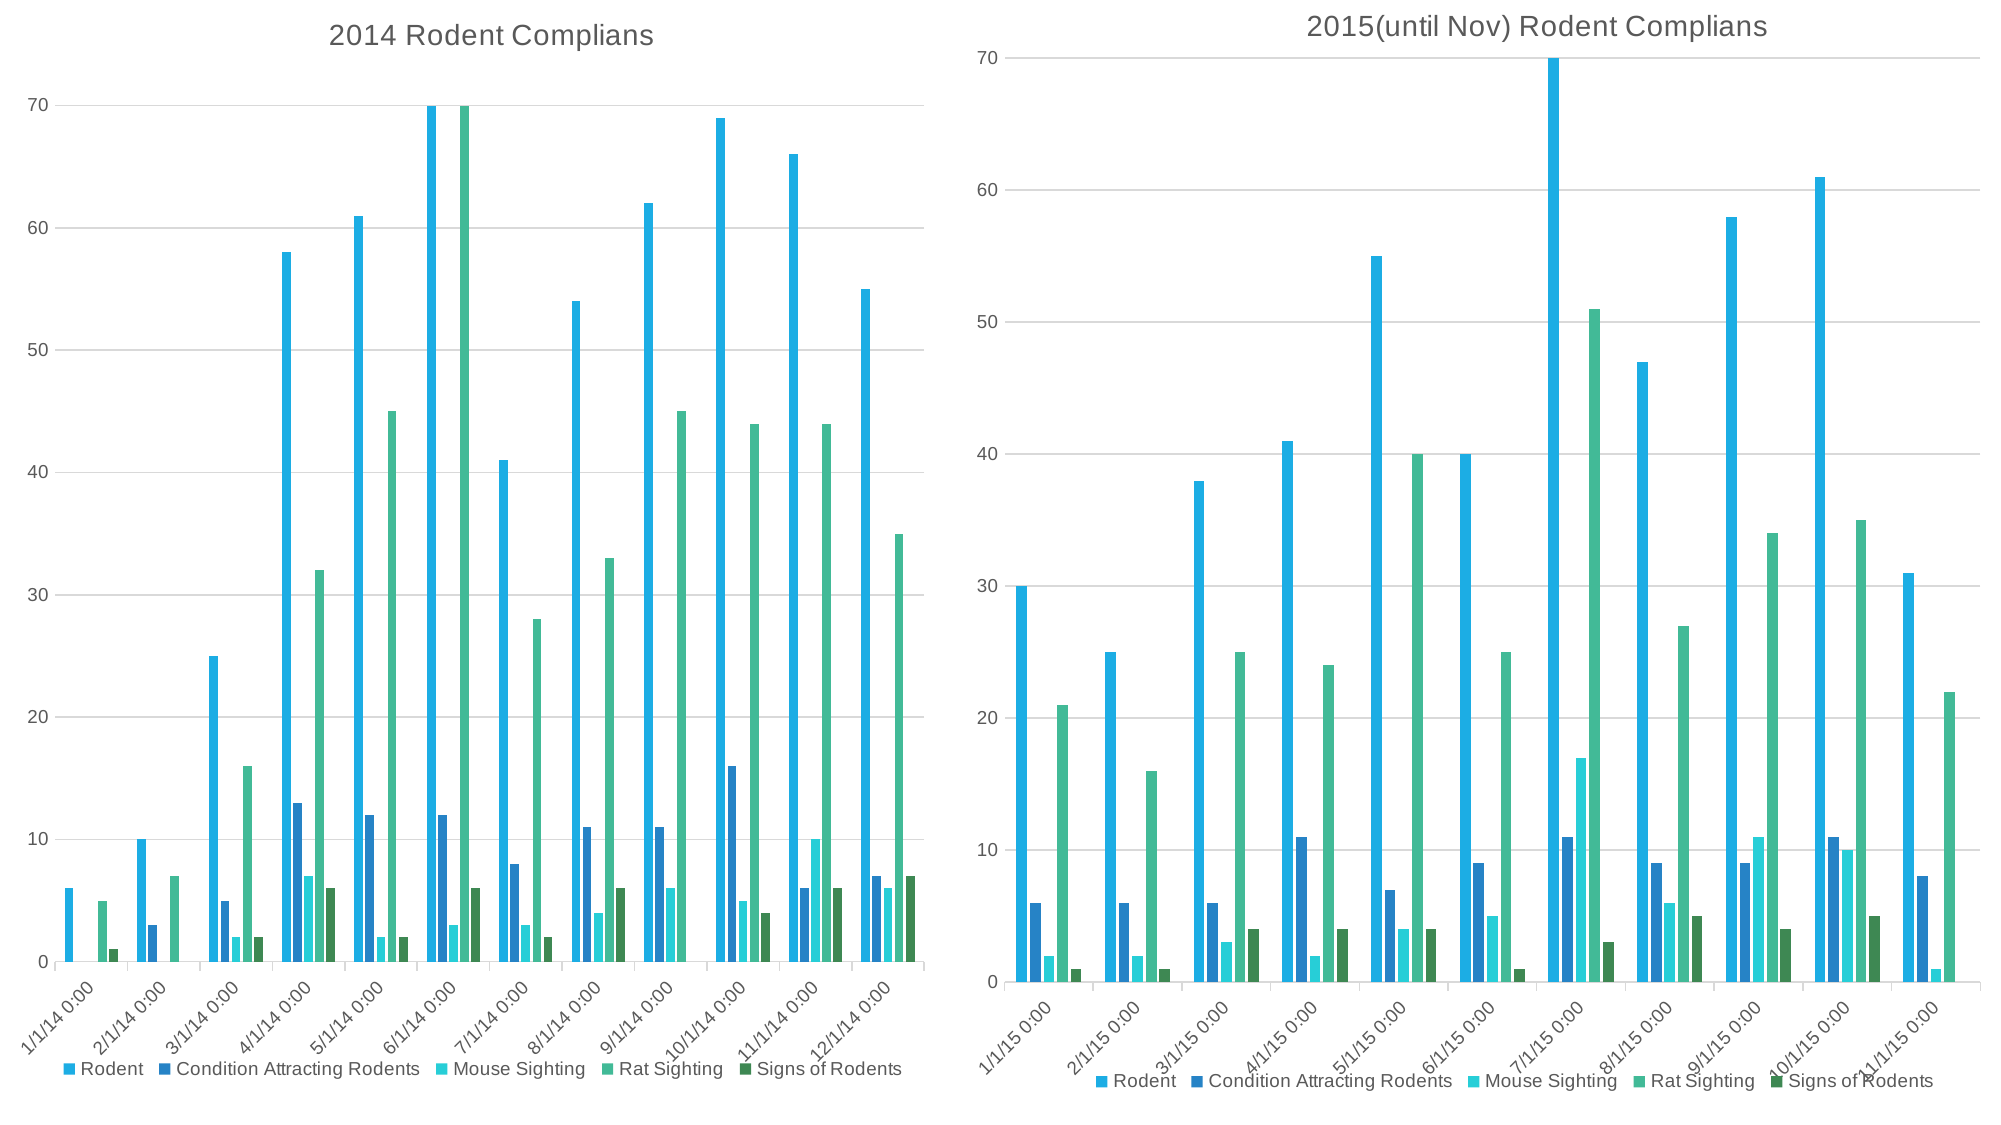

### Chart: 2014 Rodent Complians

| Category | Rodent | Condition Attracting Rodents | Mouse Sighting | Rat Sighting | Signs of Rodents |
|---|---|---|---|---|---|
| 41640.0 | 6.0 | None | None | 5.0 | 1.0 |
| 41671.0 | 10.0 | 3.0 | None | 7.0 | None |
| 41699.0 | 25.0 | 5.0 | 2.0 | 16.0 | 2.0 |
| 41730.0 | 58.0 | 13.0 | 7.0 | 32.0 | 6.0 |
| 41760.0 | 61.0 | 12.0 | 2.0 | 45.0 | 2.0 |
| 41791.0 | 93.0 | 12.0 | 3.0 | 72.0 | 6.0 |
| 41821.0 | 41.0 | 8.0 | 3.0 | 28.0 | 2.0 |
| 41852.0 | 54.0 | 11.0 | 4.0 | 33.0 | 6.0 |
| 41883.0 | 62.0 | 11.0 | 6.0 | 45.0 | None |
| 41913.0 | 69.0 | 16.0 | 5.0 | 44.0 | 4.0 |
| 41944.0 | 66.0 | 6.0 | 10.0 | 44.0 | 6.0 |
| 41974.0 | 55.0 | 7.0 | 6.0 | 35.0 | 7.0 |

### Chart: 2015(until Nov) Rodent Complians

| Category | Rodent | Condition Attracting Rodents | Mouse Sighting | Rat Sighting | Signs of Rodents |
|---|---|---|---|---|---|
| 42005.0 | 30.0 | 6.0 | 2.0 | 21.0 | 1.0 |
| 42036.0 | 25.0 | 6.0 | 2.0 | 16.0 | 1.0 |
| 42064.0 | 38.0 | 6.0 | 3.0 | 25.0 | 4.0 |
| 42095.0 | 41.0 | 11.0 | 2.0 | 24.0 | 4.0 |
| 42125.0 | 55.0 | 7.0 | 4.0 | 40.0 | 4.0 |
| 42156.0 | 40.0 | 9.0 | 5.0 | 25.0 | 1.0 |
| 42186.0 | 82.0 | 11.0 | 17.0 | 51.0 | 3.0 |
| 42217.0 | 47.0 | 9.0 | 6.0 | 27.0 | 5.0 |
| 42248.0 | 58.0 | 9.0 | 11.0 | 34.0 | 4.0 |
| 42278.0 | 61.0 | 11.0 | 10.0 | 35.0 | 5.0 |
| 42309.0 | 31.0 | 8.0 | 1.0 | 22.0 | None |